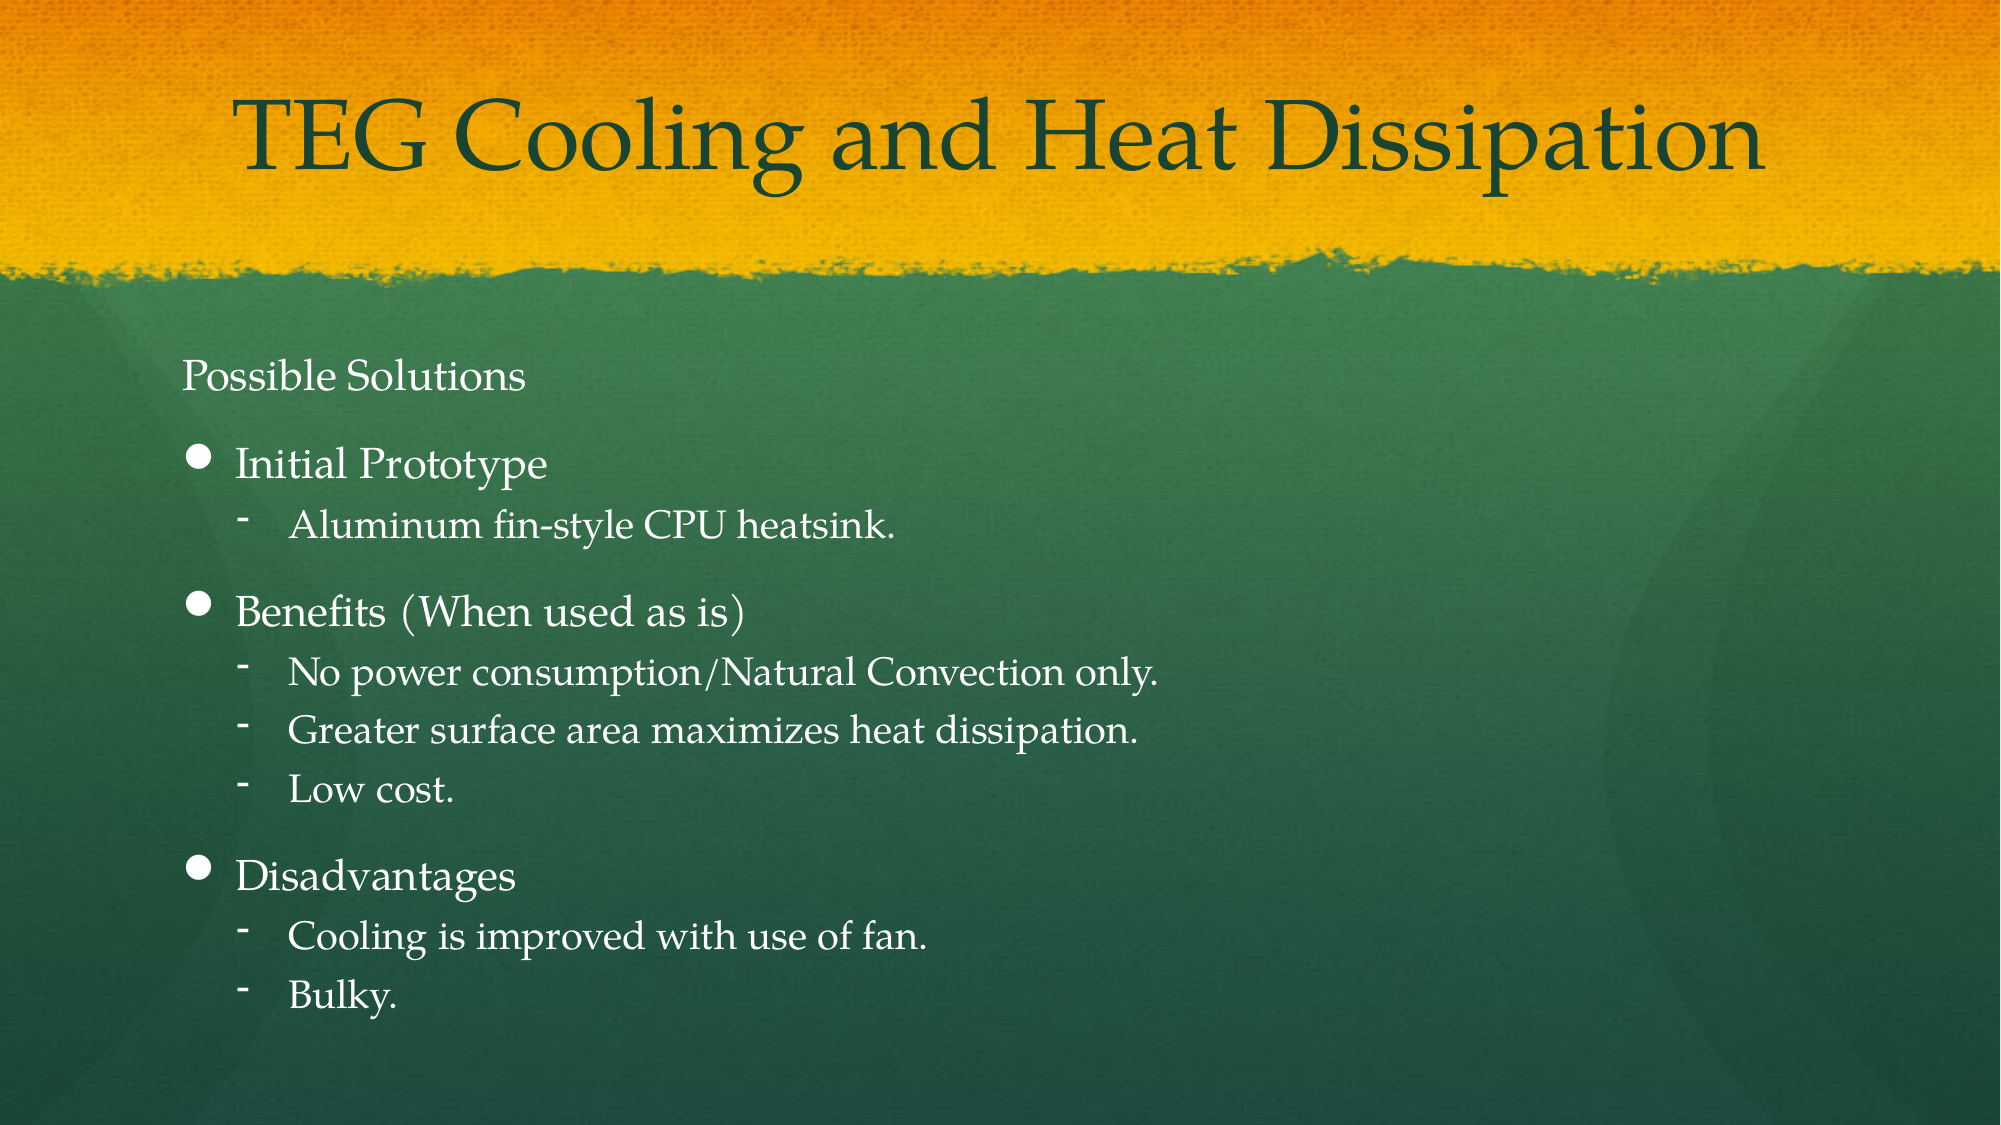

# TEG Cooling and Heat Dissipation
Possible Solutions
Initial Prototype
Aluminum fin-style CPU heatsink.
Benefits (When used as is)
No power consumption/Natural Convection only.
Greater surface area maximizes heat dissipation.
Low cost.
Disadvantages
Cooling is improved with use of fan.
Bulky.